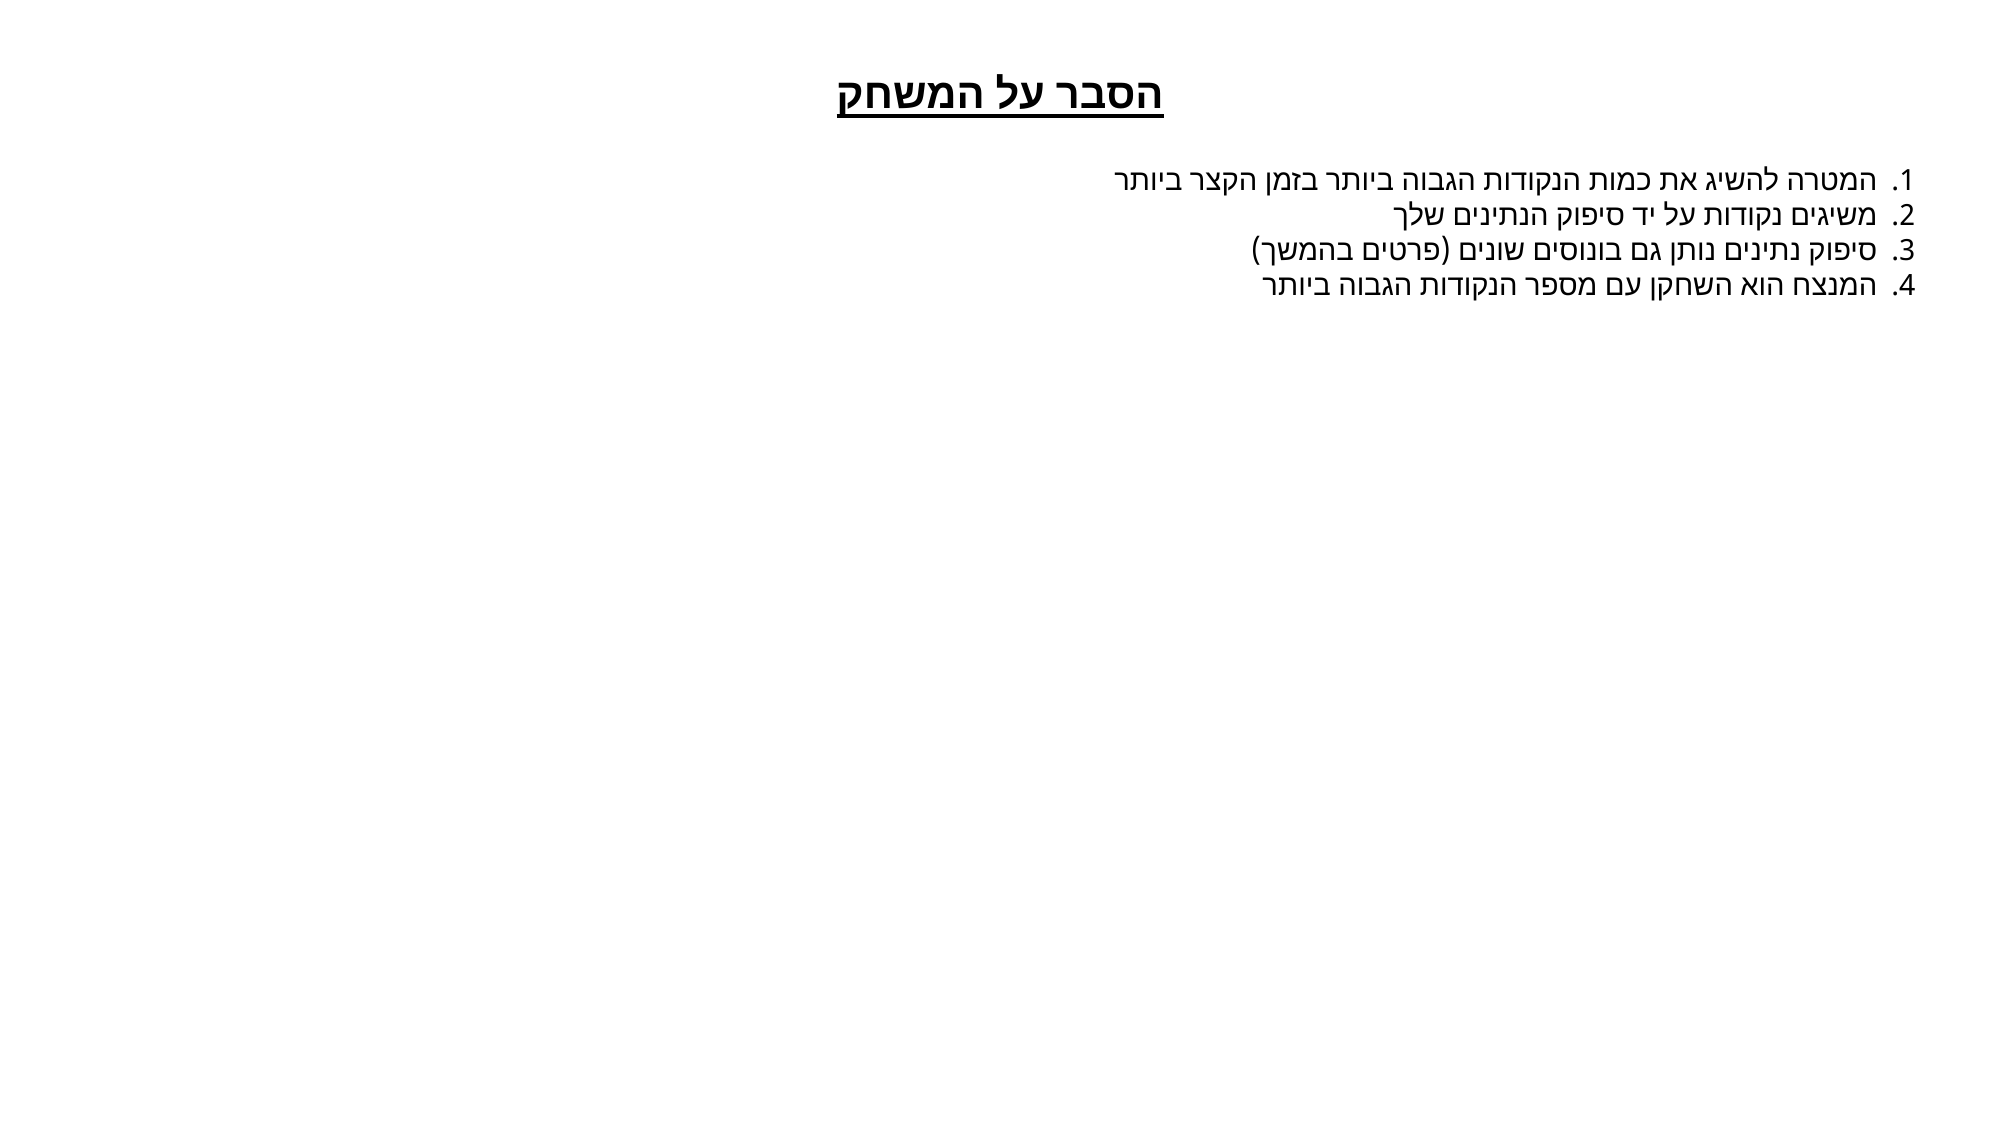

הסבר על המשחק
המטרה להשיג את כמות הנקודות הגבוה ביותר בזמן הקצר ביותר
משיגים נקודות על יד סיפוק הנתינים שלך
סיפוק נתינים נותן גם בונוסים שונים (פרטים בהמשך)
המנצח הוא השחקן עם מספר הנקודות הגבוה ביותר